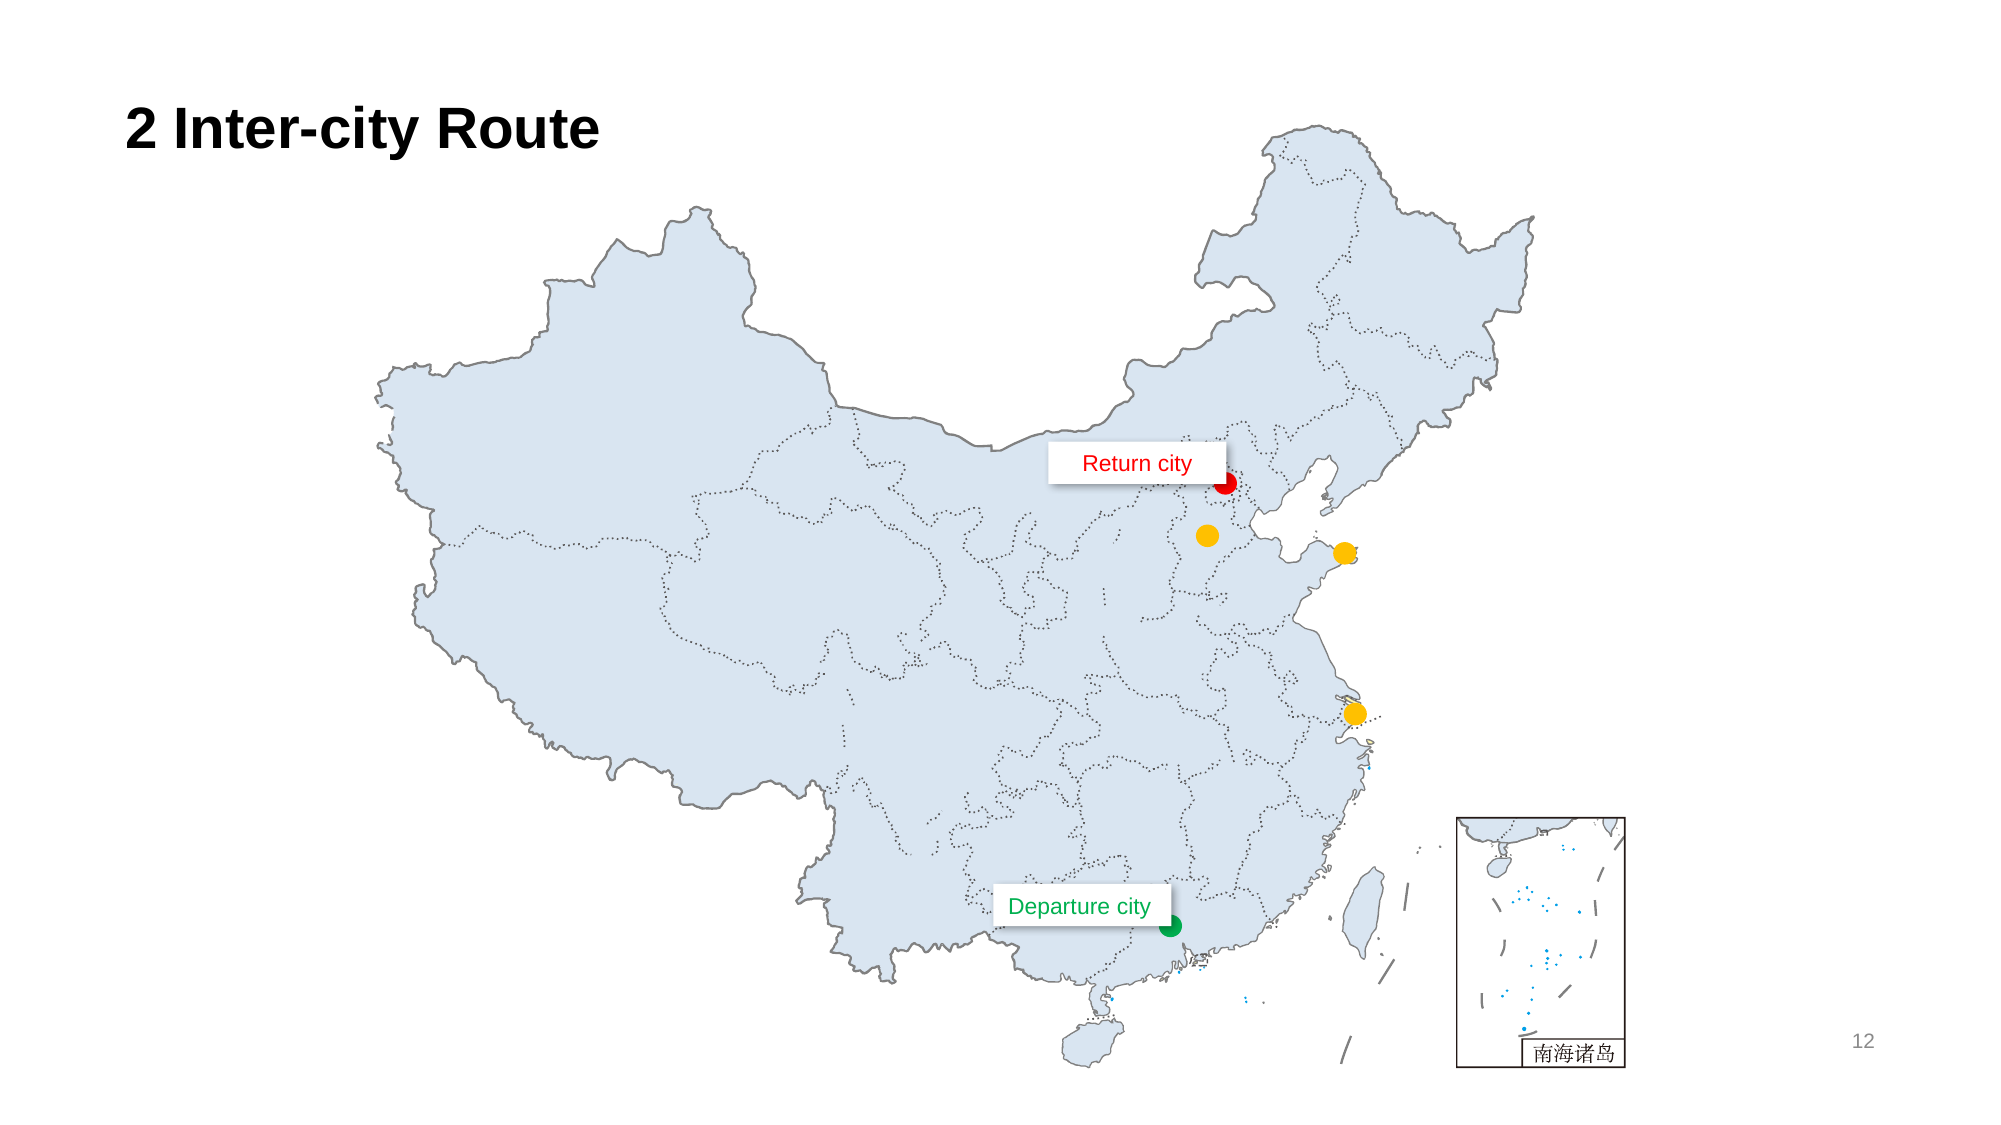

# 2 Inter-city Route

Return city

Departure city

12